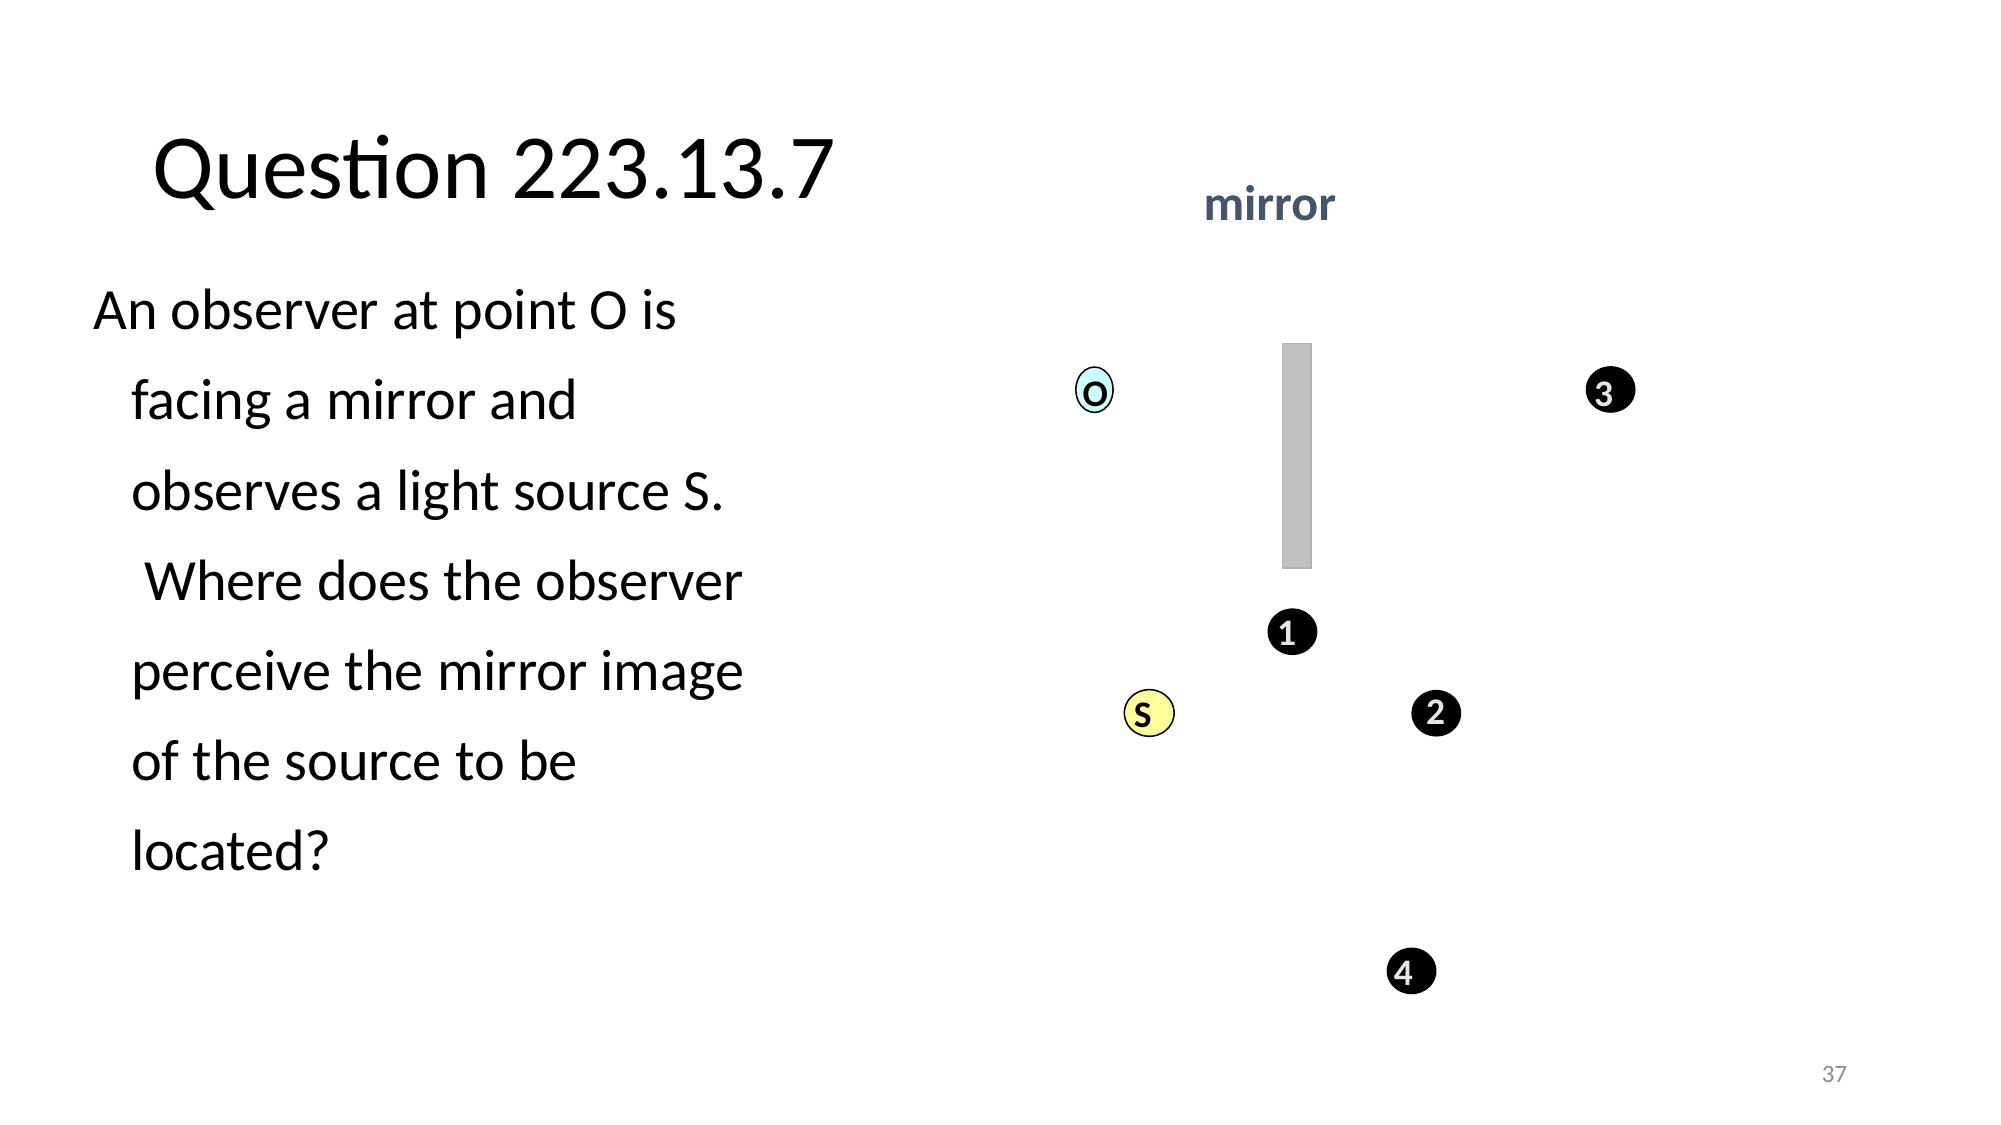

# Question 223.13.7
mirror
An observer at point O is facing a mirror and observes a light source S.    Where does the observer perceive the mirror image of the source to be located?

O

3

1

2
S

4

37